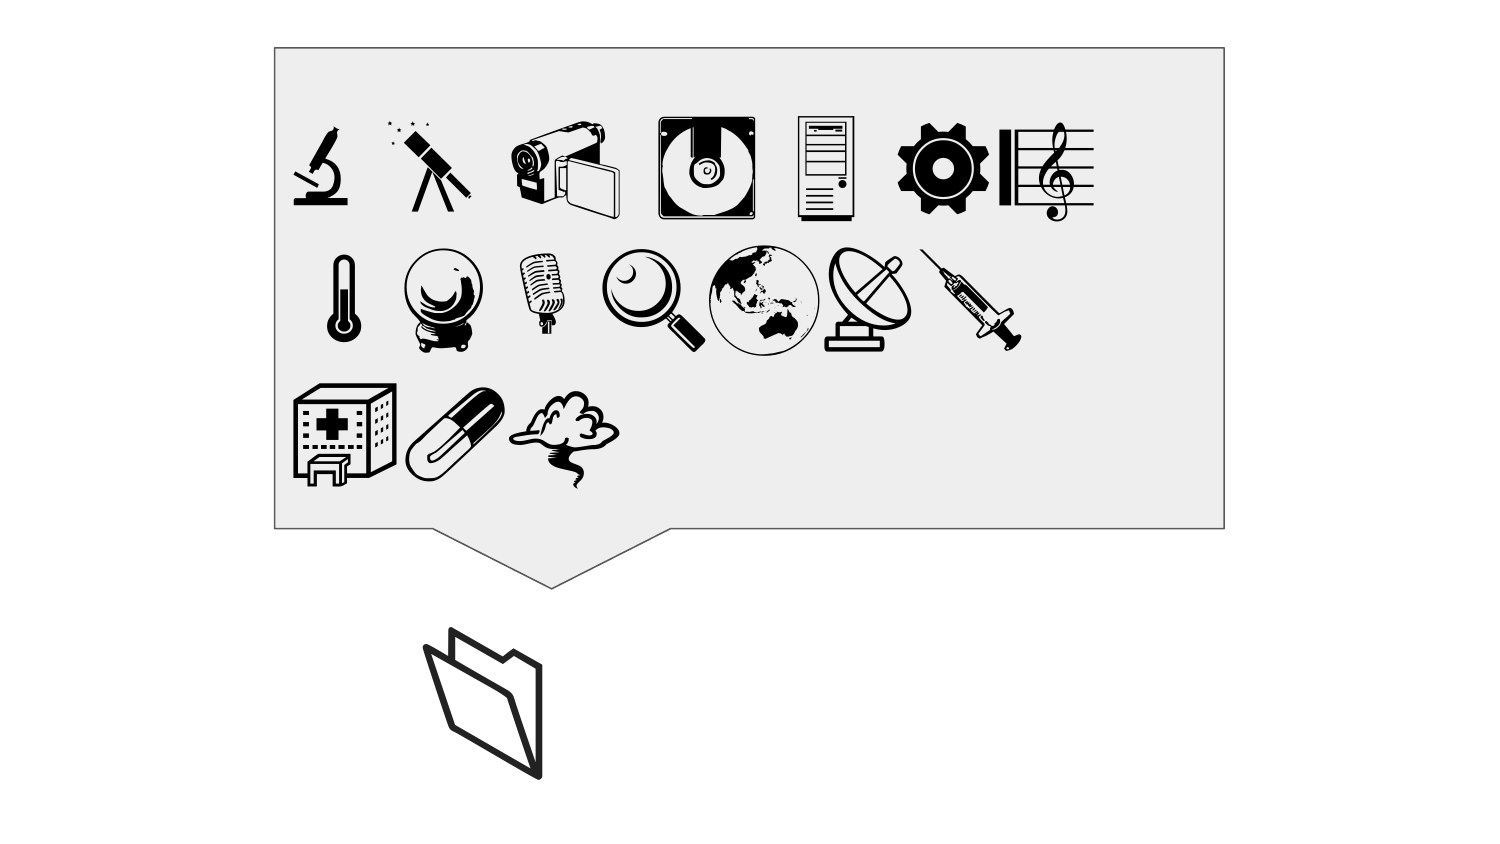

🔬 🔭 📹 💽 🖥️ ⚙️🎼🌡️🔮🎙️🔍🌏📡💉🏥💊🌪️
📂